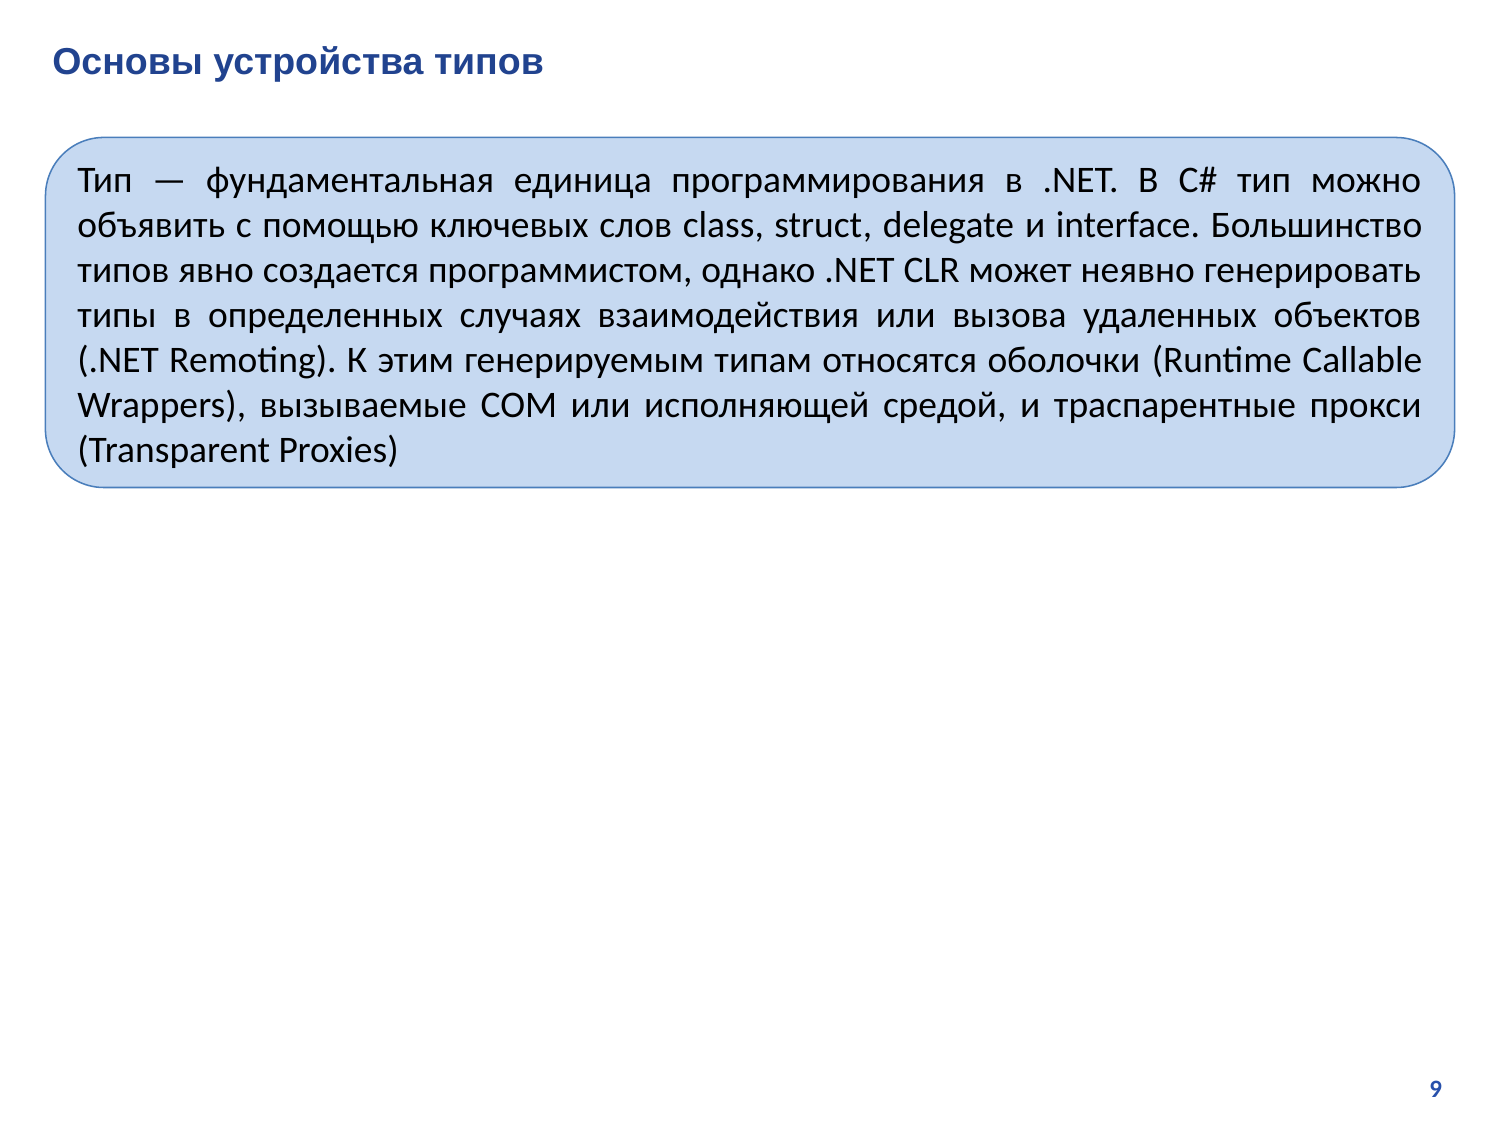

# Основы устройства типов
Тип — фундаментальная единица программирования в .NET. В C# тип можно объявить с помощью ключевых слов class, struct, delegate и interface. Большинство типов явно создается программистом, однако .NET CLR может неявно генерировать типы в определенных случаях взаимодействия или вызова удаленных объектов (.NET Remoting). К этим генерируемым типам относятся оболочки (Runtime Callable Wrappers), вызываемые COM или исполняющей средой, и траспарентные прокси (Transparent Proxies)